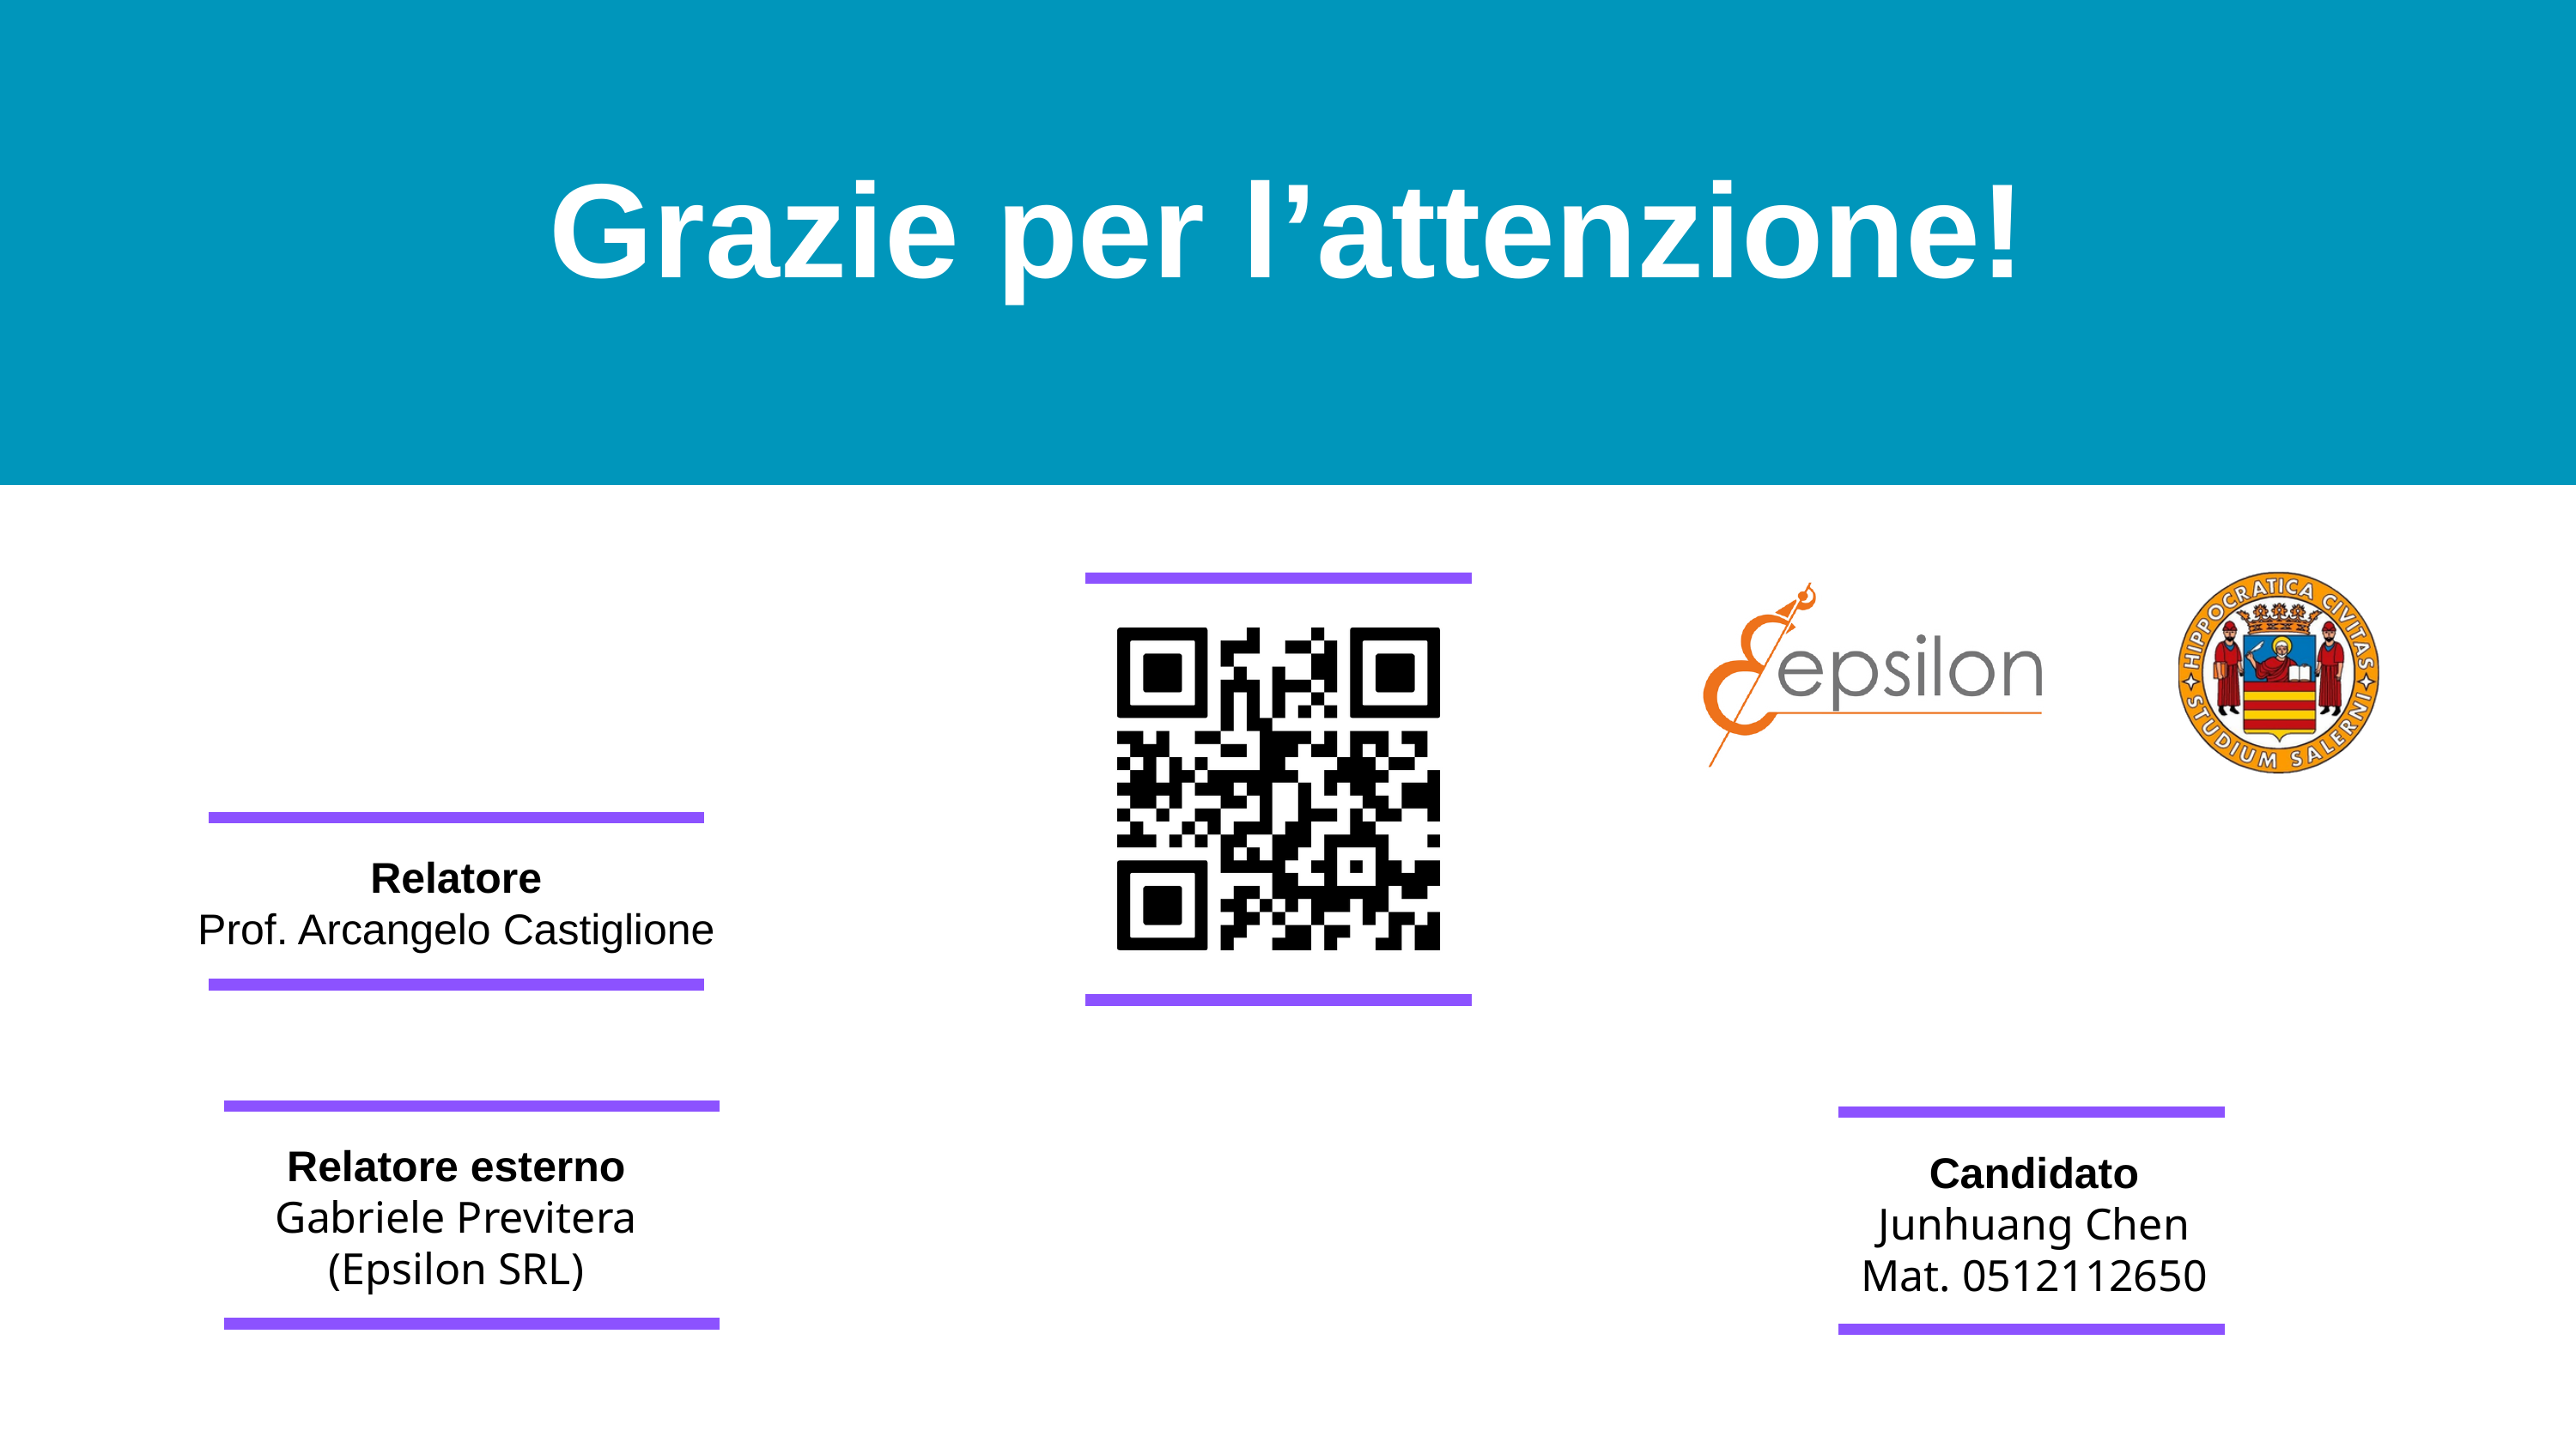

Grazie per l’attenzione!

Relatore
Prof. Arcangelo Castiglione

Relatore esterno
Gabriele Previtera
(Epsilon SRL)
Candidato
Junhuang Chen
Mat. 0512112650